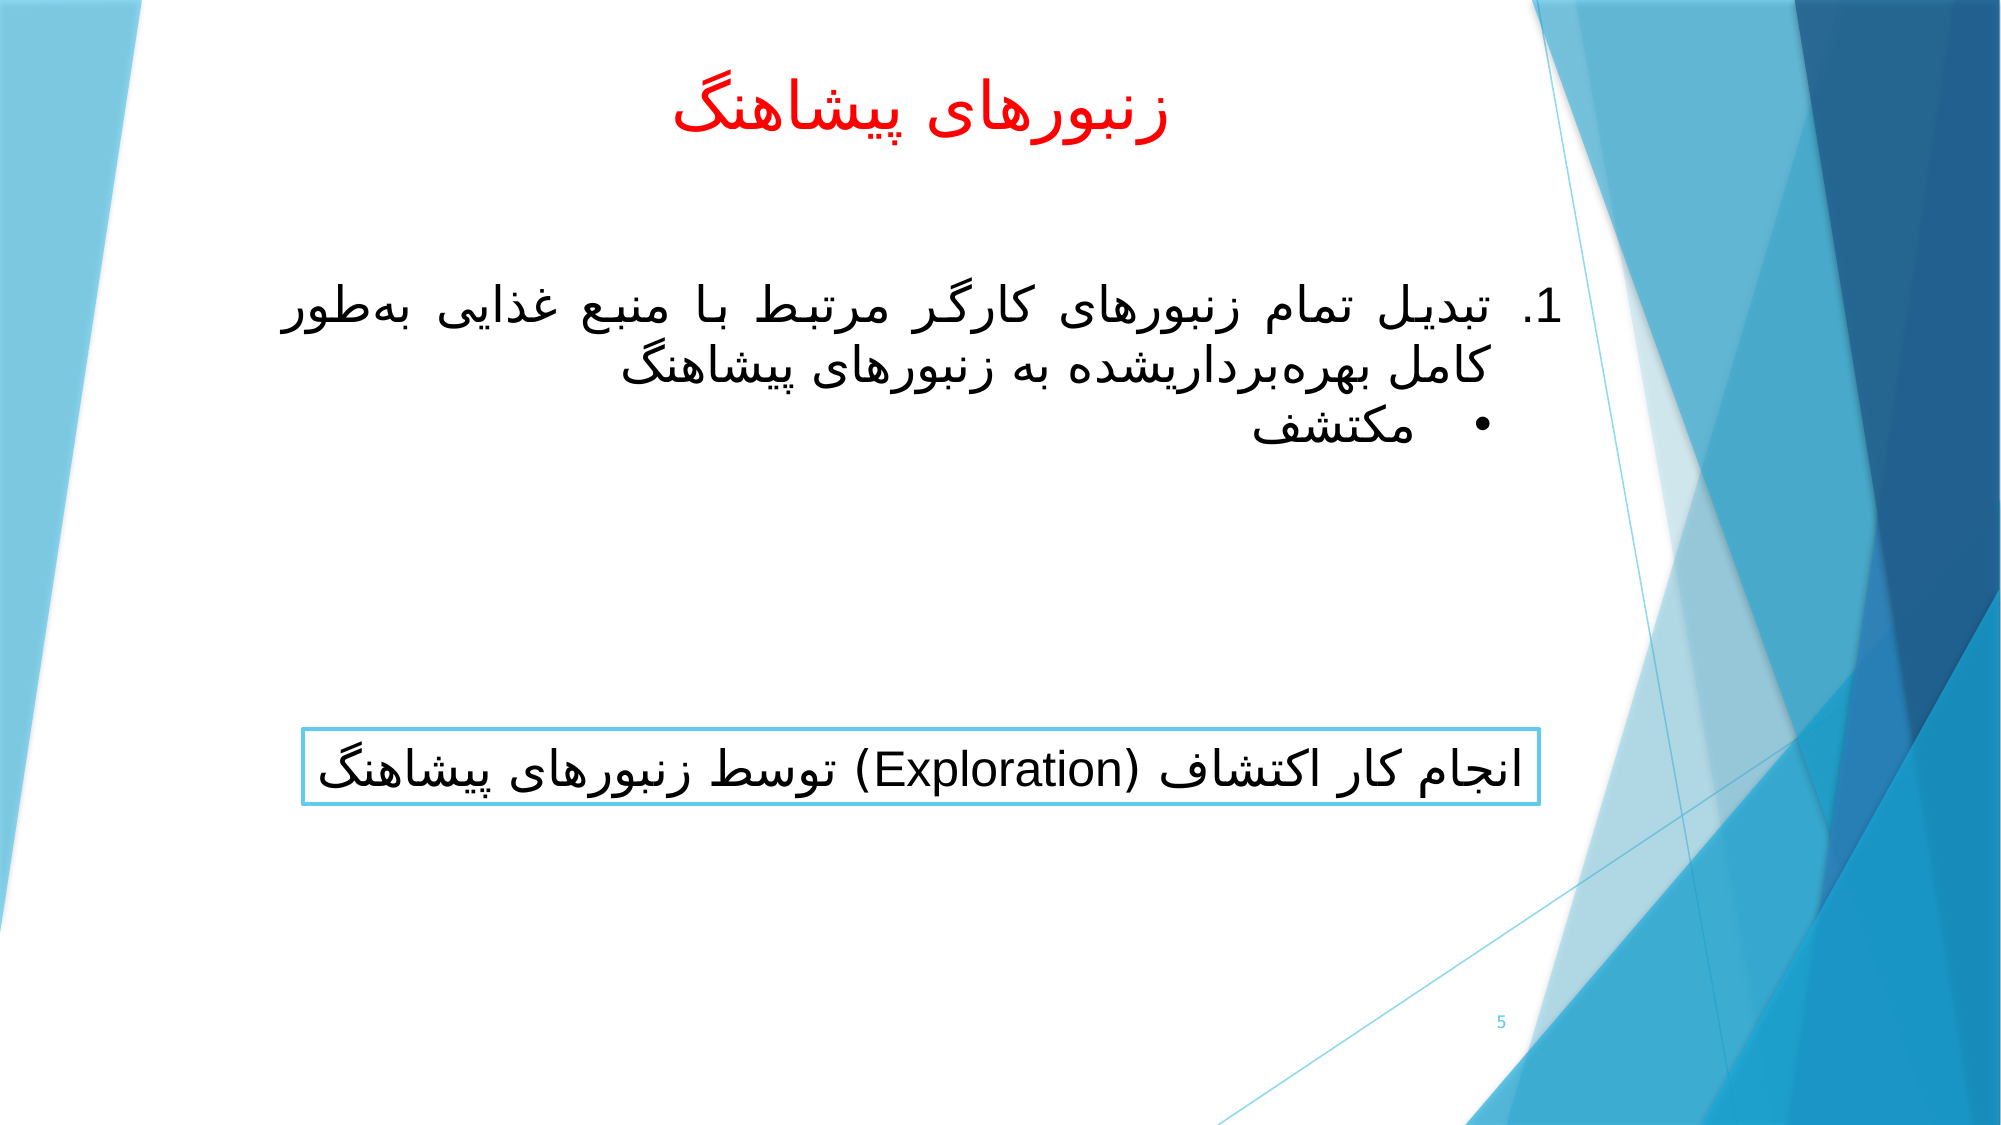

زنبورهای پیشاهنگ
تبدیل تمام زنبورهای کارگر مرتبط با منبع غذایی به‌طور کامل بهره‌برداری‏شده به زنبورهای پیشاهنگ
مکتشف
انجام کار اکتشاف (Exploration) توسط زنبورهای پیشاهنگ
5